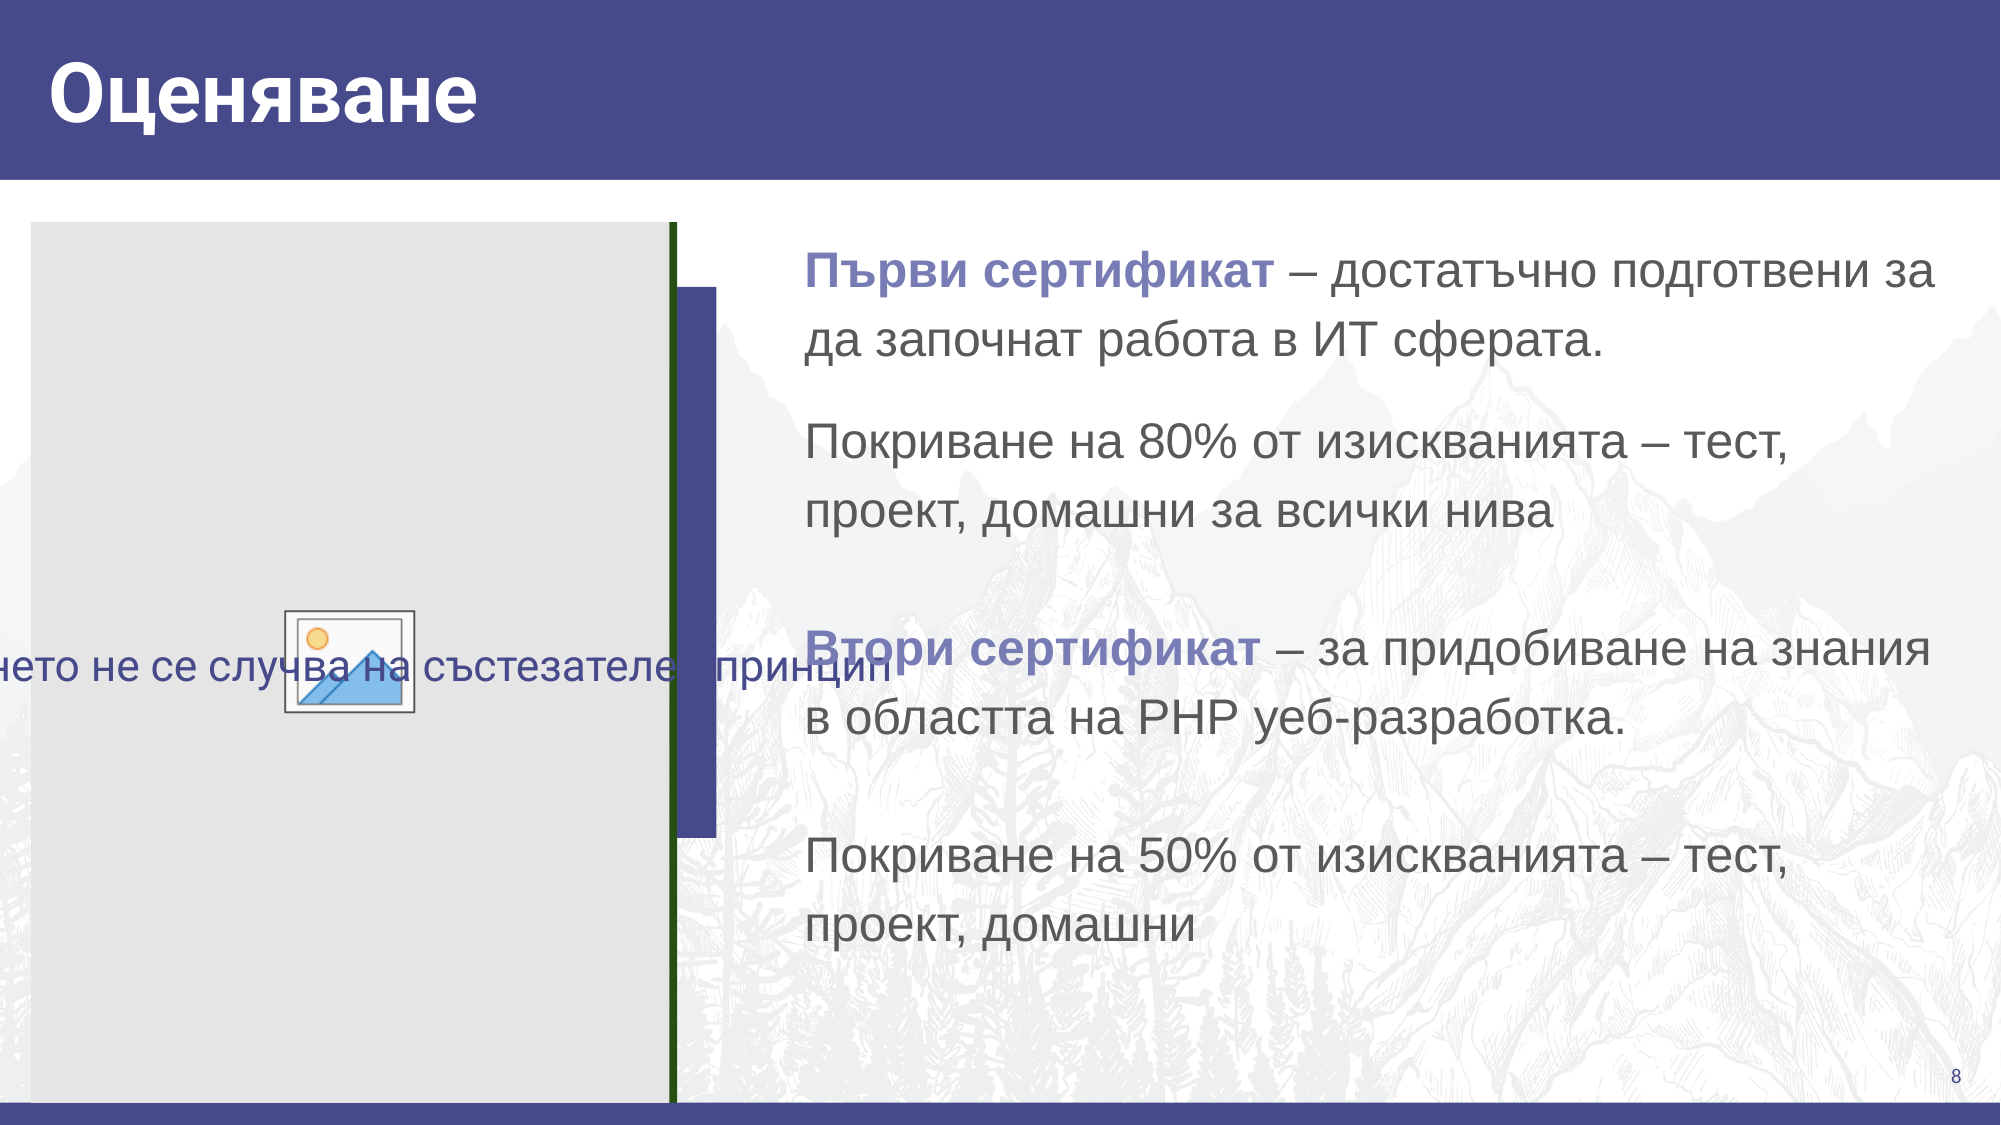

# Оценяване
Първи сертификат – достатъчно подготвени за да започнат работа в ИТ сферата.
Покриване на 80% от изискванията – тест, проект, домашни за всички нива

Втори сертификат – за придобиване на знания в областта на РНР уеб-разработка.

Покриване на 50% от изискванията – тест, проект, домашни

Оценяването не се случва на състезателен принцип
8